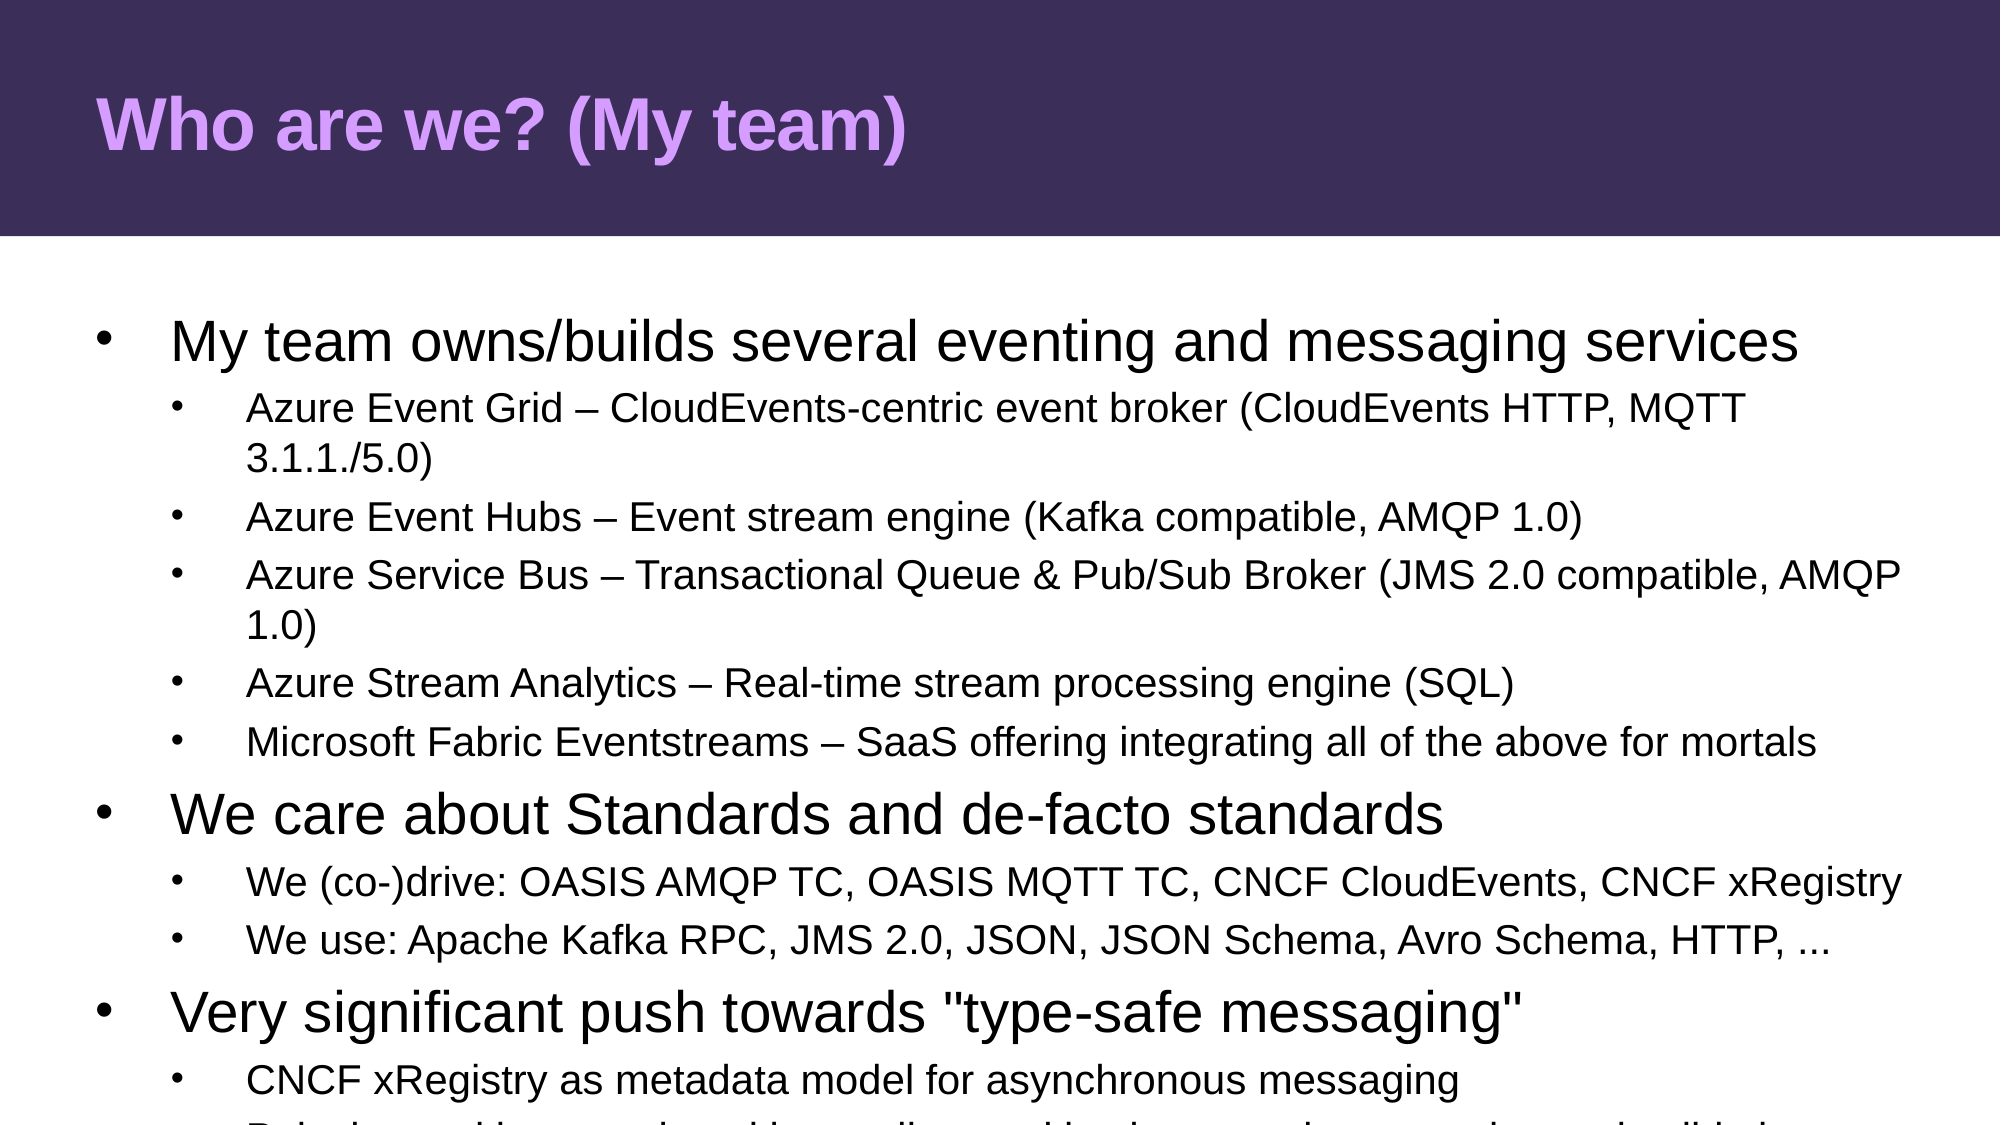

# Who are we? (My team)
My team owns/builds several eventing and messaging services
Azure Event Grid – CloudEvents-centric event broker (CloudEvents HTTP, MQTT 3.1.1./5.0)
Azure Event Hubs – Event stream engine (Kafka compatible, AMQP 1.0)
Azure Service Bus – Transactional Queue & Pub/Sub Broker (JMS 2.0 compatible, AMQP 1.0)
Azure Stream Analytics – Real-time stream processing engine (SQL)
Microsoft Fabric Eventstreams – SaaS offering integrating all of the above for mortals
We care about Standards and de-facto standards
We (co-)drive: OASIS AMQP TC, OASIS MQTT TC, CNCF CloudEvents, CNCF xRegistry
We use: Apache Kafka RPC, JMS 2.0, JSON, JSON Schema, Avro Schema, HTTP, ...
Very significant push towards "type-safe messaging"
CNCF xRegistry as metadata model for asynchronous messaging
Polyglot, multi-protocol, multi-encoding, multi-schema code generation and validation